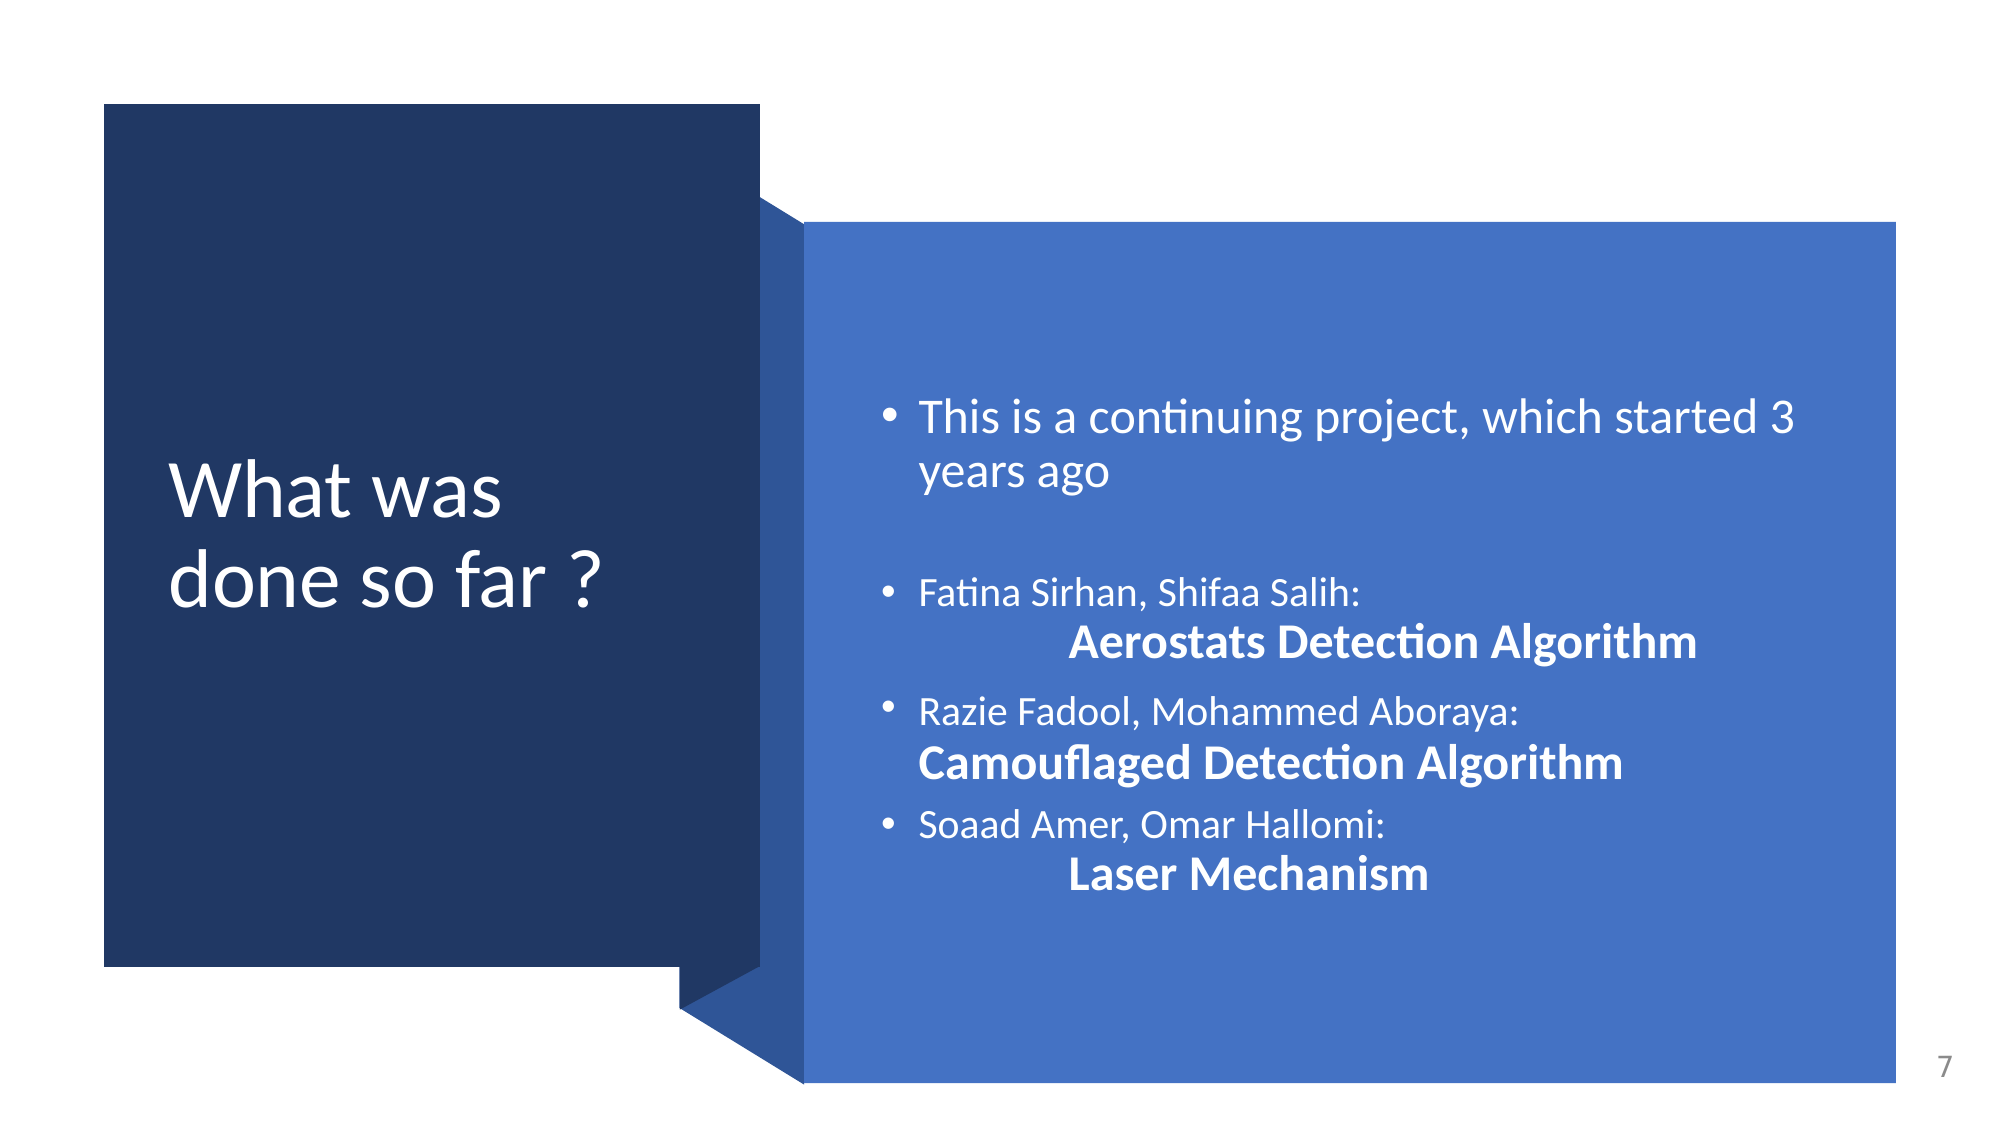

# What was done so far ?

This is a continuing project, which started 3 years ago
Fatina Sirhan, Shifaa Salih:
	Aerostats Detection Algorithm
Razie Fadool, Mohammed Aboraya: 	Camouflaged Detection Algorithm
Soaad Amer, Omar Hallomi:
	Laser Mechanism
7